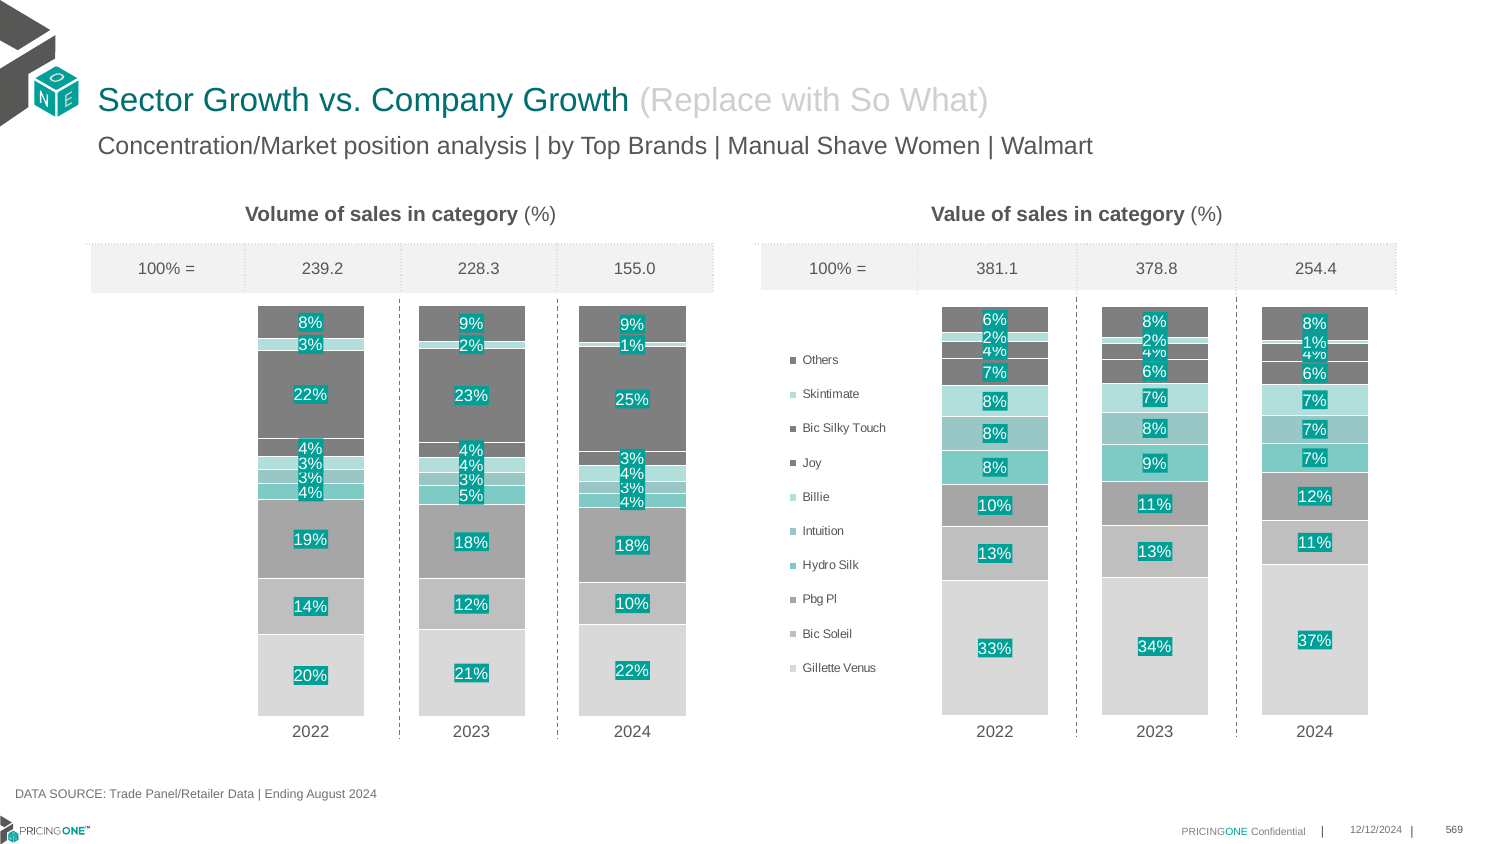

# Sector Growth vs. Company Growth (Replace with So What)
Concentration/Market position analysis | by Top Brands | Manual Shave Women | Walmart
| Volume of sales in category (%) |  |  |  |
| --- | --- | --- | --- |
| 100% = | 239.2 | 228.3 | 155.0 |
| Value of sales in category (%) |  |  |  |
| --- | --- | --- | --- |
| 100% = | 381.1 | 378.8 | 254.4 |

### Chart

| Category | Gillette Venus | Bic Soleil | Pbg Pl | Hydro Silk | Intuition | Billie | Joy | Bic Silky Touch | Skintimate | Others |
|---|---|---|---|---|---|---|---|---|---|---|
| 2022 | 0.19888451307878782 | 0.13686516850658906 | 0.19113222250227932 | 0.038614666407178776 | 0.034054173853048667 | 0.03227196909159638 | 0.04321733264064664 | 0.21607466195103986 | 0.02713382796968697 | 0.08175146399914655 |
| 2023 | 0.21117487859408038 | 0.12362791491206551 | 0.17988438343973182 | 0.046584037102982874 | 0.031436101761934114 | 0.038187996695268255 | 0.035211069230920766 | 0.22884990558015655 | 0.01821418792851457 | 0.08682952475434519 |
| 2024 | 0.22271649833969503 | 0.10291128236678994 | 0.18133131350302972 | 0.03527266163560295 | 0.028042452909788133 | 0.04099580598991652 | 0.03402233730649385 | 0.2538219370708054 | 0.009736768503269698 | 0.09114894237460874 |

### Chart

| Category | Gillette Venus | Bic Soleil | Pbg Pl | Hydro Silk | Intuition | Billie | Joy | Bic Silky Touch | Skintimate | Others |
|---|---|---|---|---|---|---|---|---|---|---|
| 2022 | 0.3309572673009342 | 0.1304672487163659 | 0.10415173876906263 | 0.08260983230592311 | 0.08148142035170951 | 0.07583264573273252 | 0.06645039206026307 | 0.04034548010572146 | 0.022756845228528527 | 0.06494712942875905 |
| 2023 | 0.3384383501272154 | 0.12559937676253236 | 0.10659627253973482 | 0.09210285504882869 | 0.07740545956249761 | 0.07175051653710203 | 0.056765842712500146 | 0.03991249612221632 | 0.015922675866050326 | 0.07550615472132235 |
| 2024 | 0.3697252441986176 | 0.10707322952172324 | 0.11770461158794904 | 0.0700272354136766 | 0.06941886559539005 | 0.07484712446228209 | 0.05504568447526077 | 0.04354144328554166 | 0.008681789021241504 | 0.08393477243831747 |
DATA SOURCE: Trade Panel/Retailer Data | Ending August 2024

12/12/2024
569